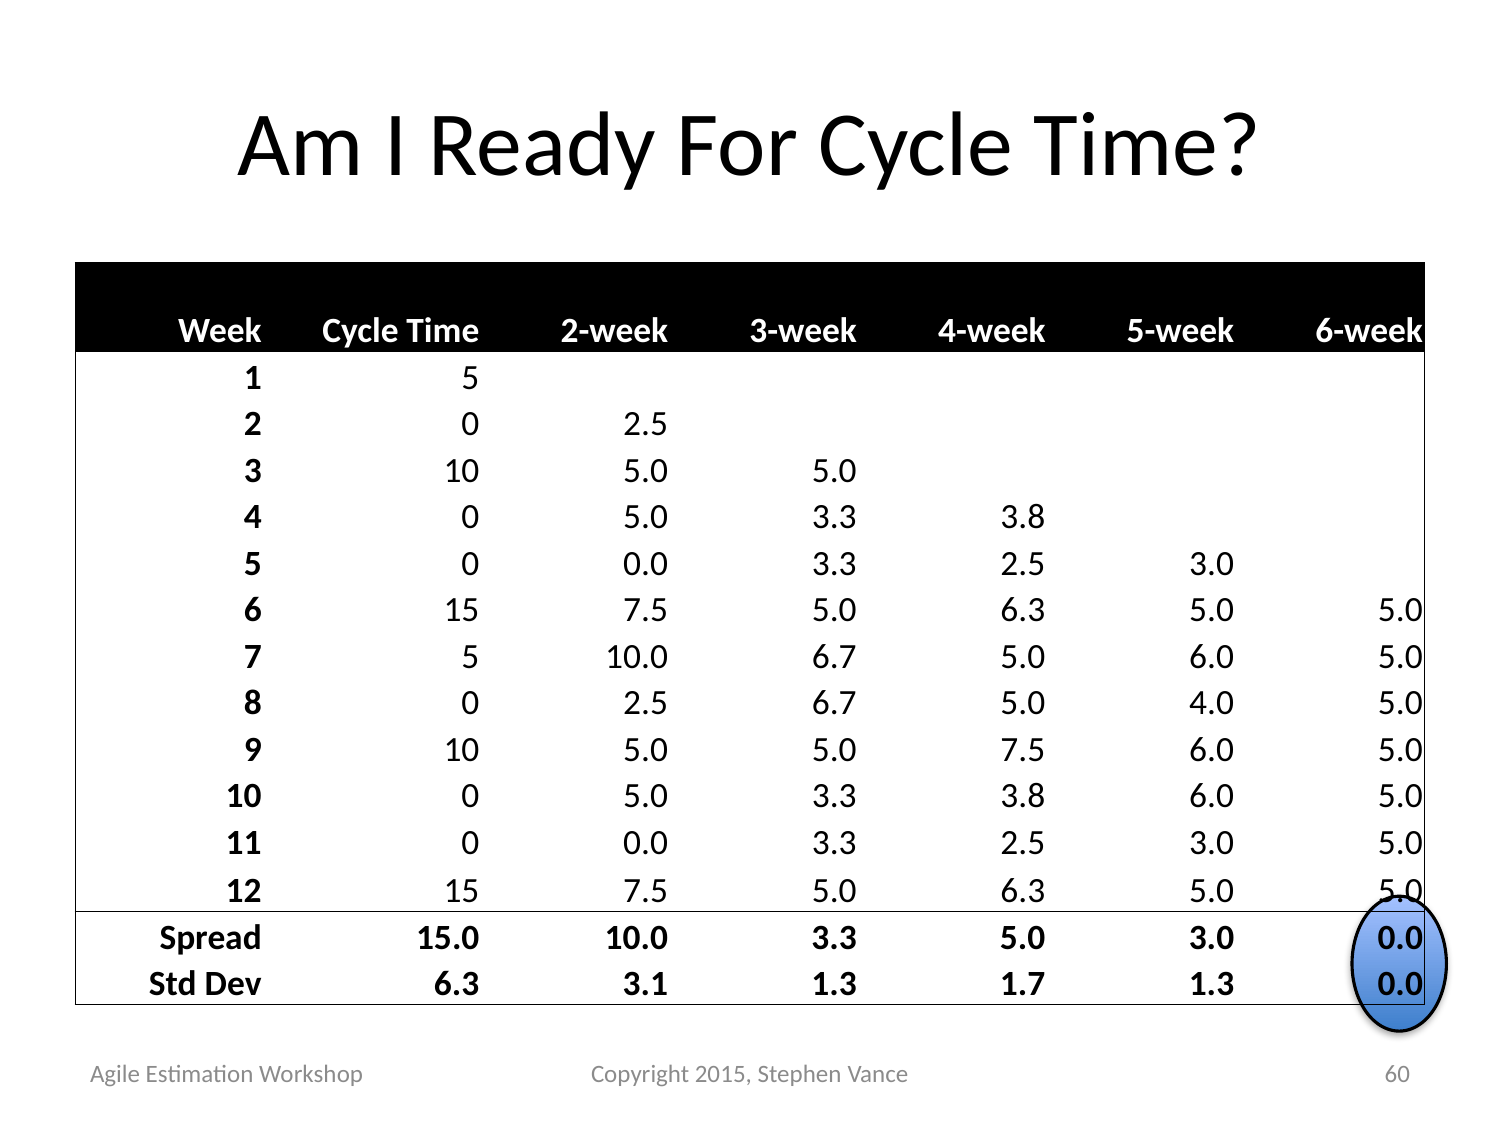

# Am I Ready For Cycle Time?
| Week | Cycle Time | 2-week | 3-week | 4-week | 5-week | 6-week |
| --- | --- | --- | --- | --- | --- | --- |
| 1 | 5 |  |  |  |  |  |
| 2 | 0 | 2.5 |  |  |  |  |
| 3 | 10 | 5.0 | 5.0 |  |  |  |
| 4 | 0 | 5.0 | 3.3 | 3.8 |  |  |
| 5 | 0 | 0.0 | 3.3 | 2.5 | 3.0 |  |
| 6 | 15 | 7.5 | 5.0 | 6.3 | 5.0 | 5.0 |
| 7 | 5 | 10.0 | 6.7 | 5.0 | 6.0 | 5.0 |
| 8 | 0 | 2.5 | 6.7 | 5.0 | 4.0 | 5.0 |
| 9 | 10 | 5.0 | 5.0 | 7.5 | 6.0 | 5.0 |
| 10 | 0 | 5.0 | 3.3 | 3.8 | 6.0 | 5.0 |
| 11 | 0 | 0.0 | 3.3 | 2.5 | 3.0 | 5.0 |
| 12 | 15 | 7.5 | 5.0 | 6.3 | 5.0 | 5.0 |
| Spread | 15.0 | 10.0 | 3.3 | 5.0 | 3.0 | 0.0 |
| Std Dev | 6.3 | 3.1 | 1.3 | 1.7 | 1.3 | 0.0 |

Agile Estimation Workshop
Copyright 2015, Stephen Vance
60